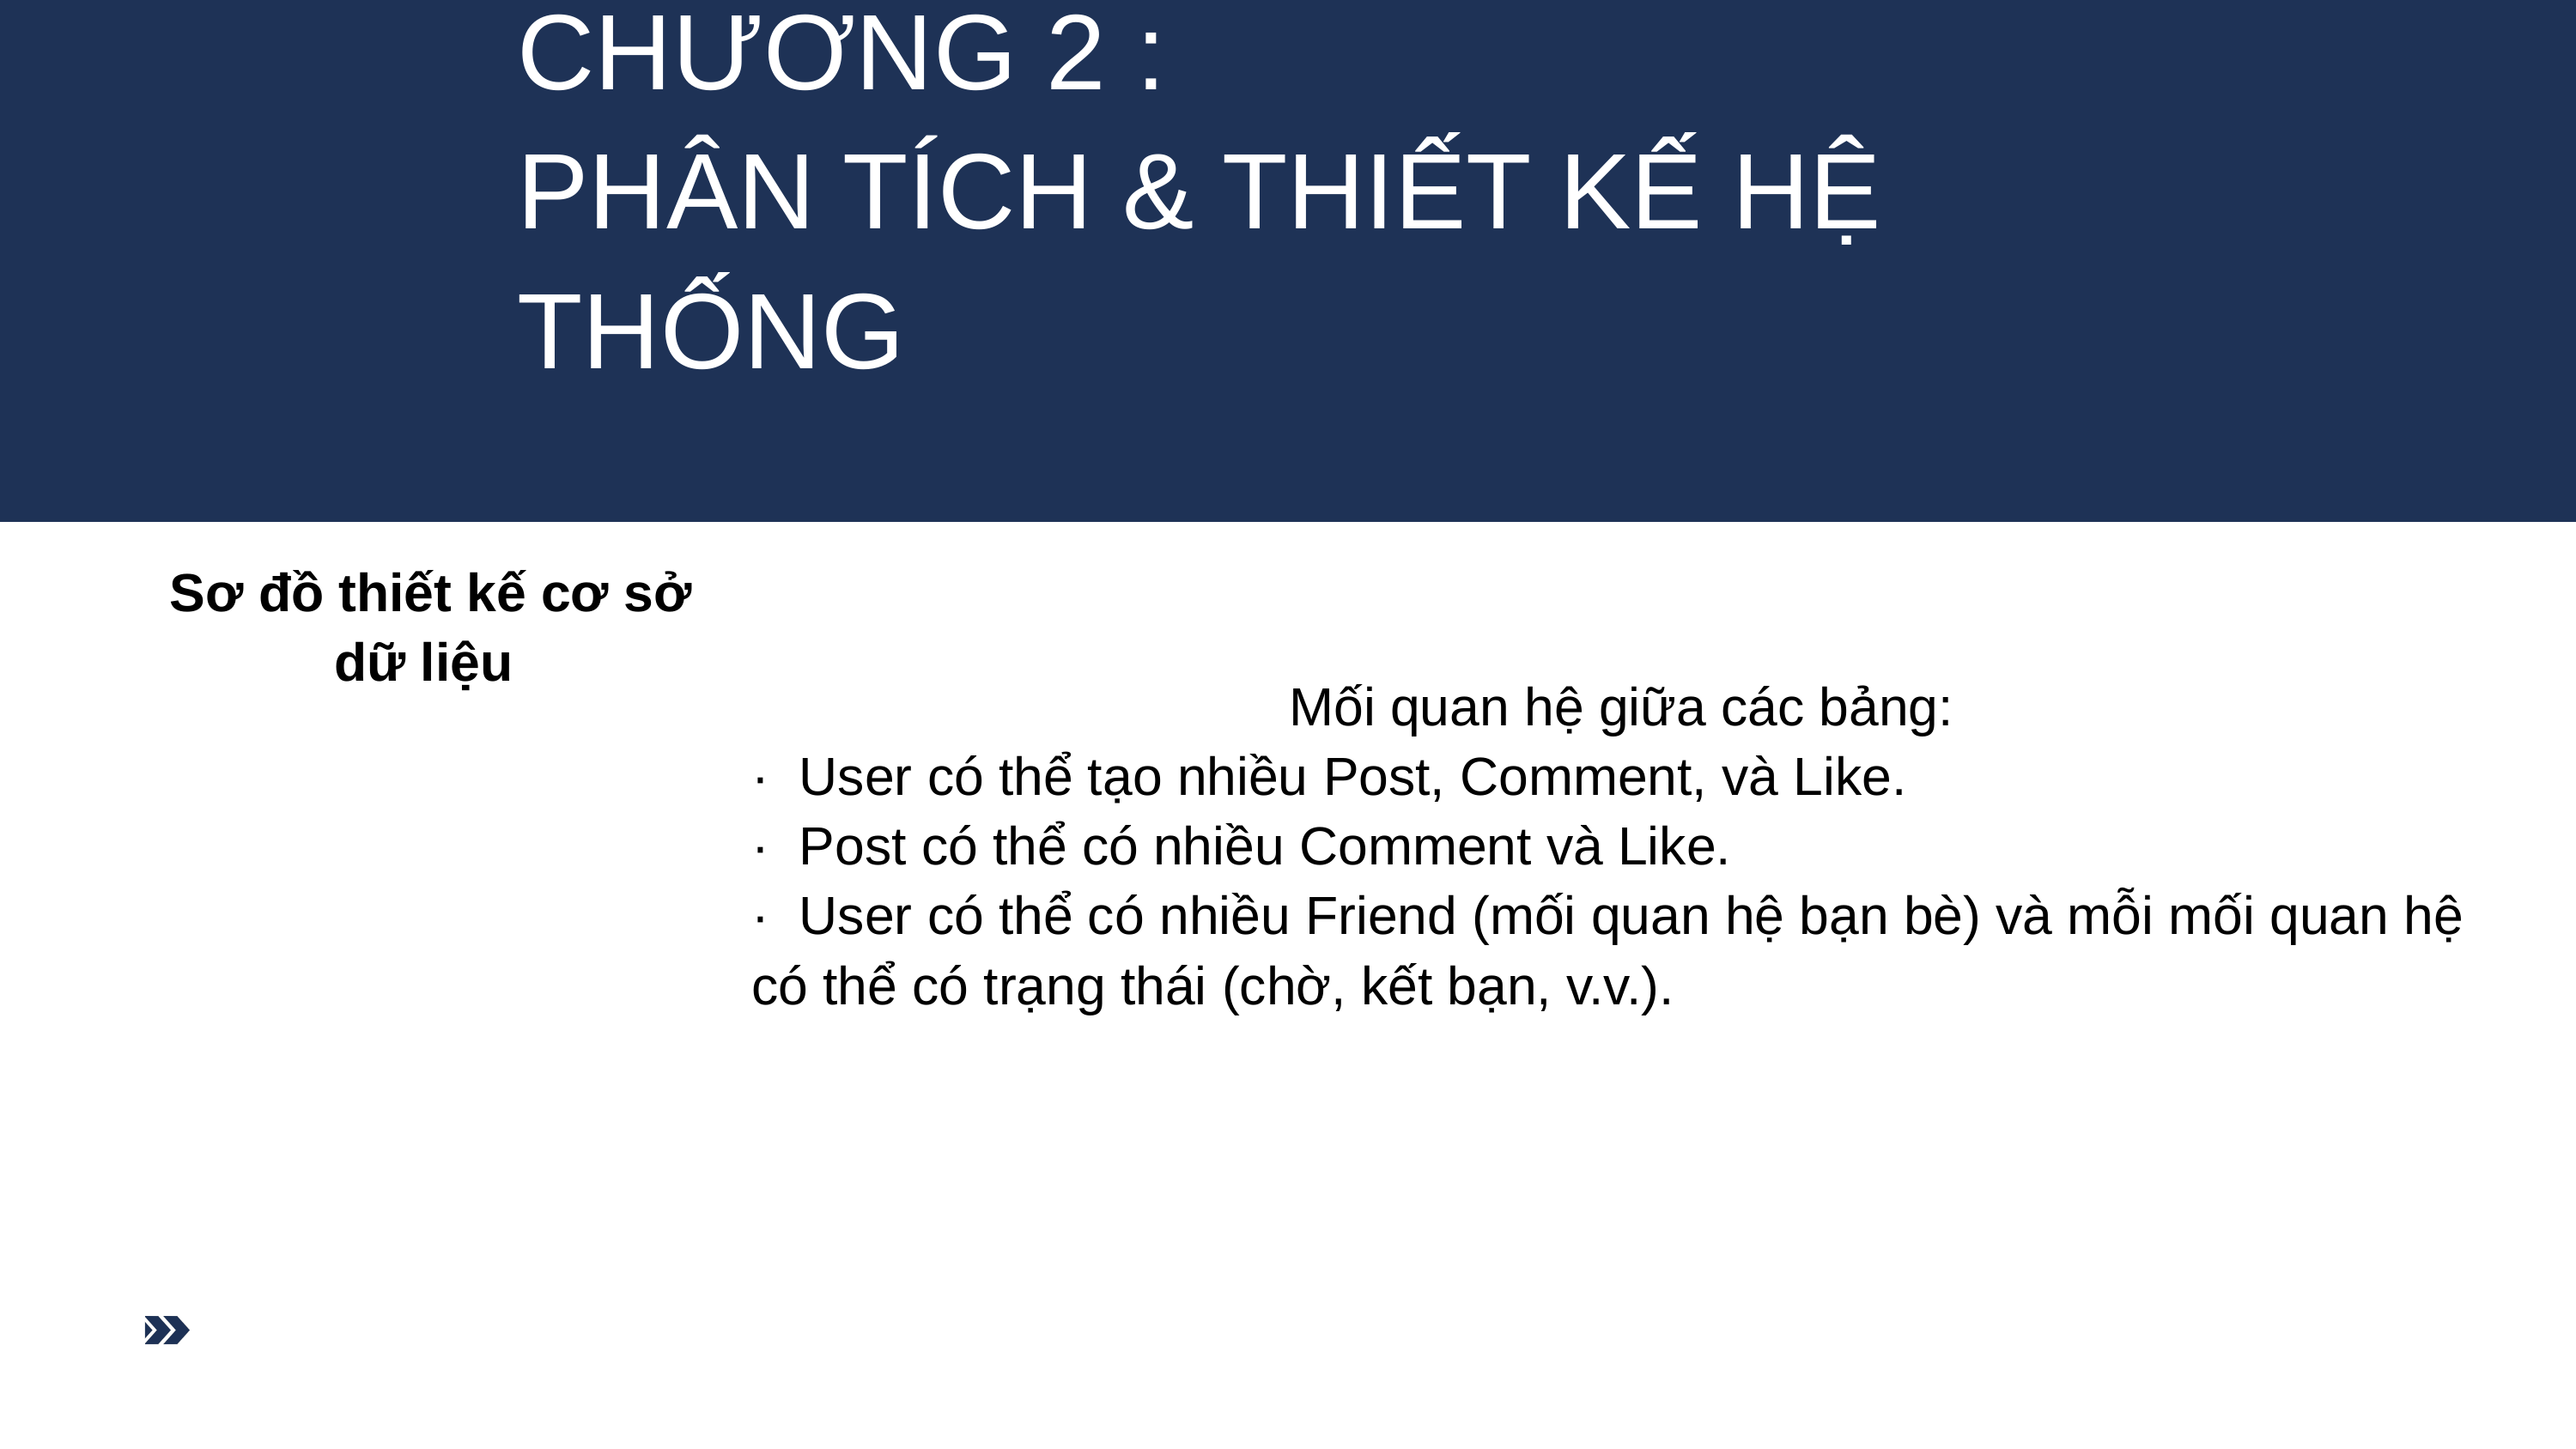

CHƯƠNG 2 :
PHÂN TÍCH & THIẾT KẾ HỆ THỐNG

 Sơ đồ thiết kế cơ sở dữ liệu

Mối quan hệ giữa các bảng:
·  User có thể tạo nhiều Post, Comment, và Like.
·  Post có thể có nhiều Comment và Like.
·  User có thể có nhiều Friend (mối quan hệ bạn bè) và mỗi mối quan hệ có thể có trạng thái (chờ, kết bạn, v.v.).